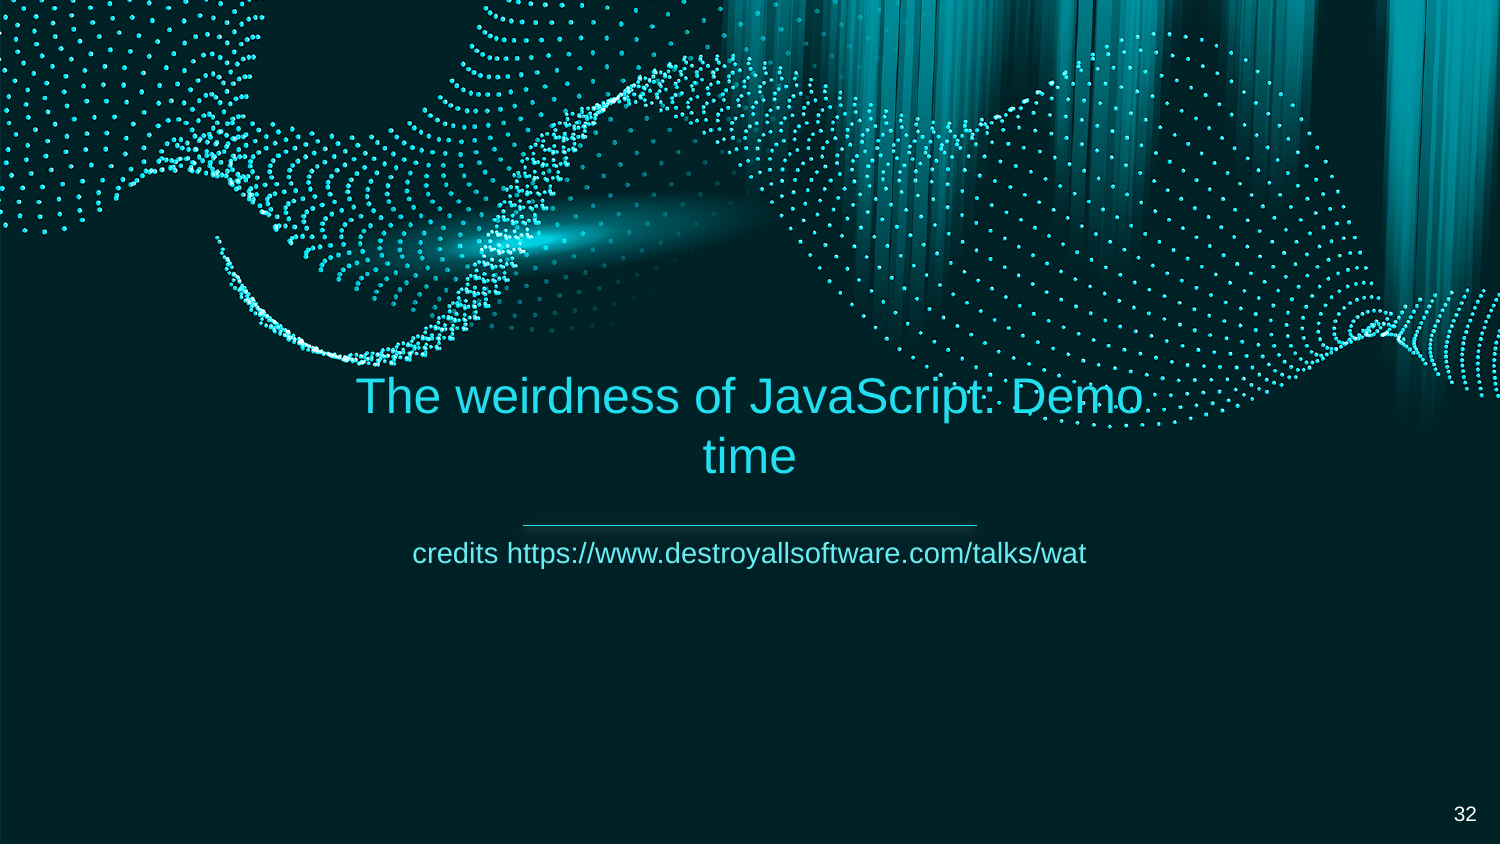

# The weirdness of JavaScript: Demo time
credits https://www.destroyallsoftware.com/talks/wat